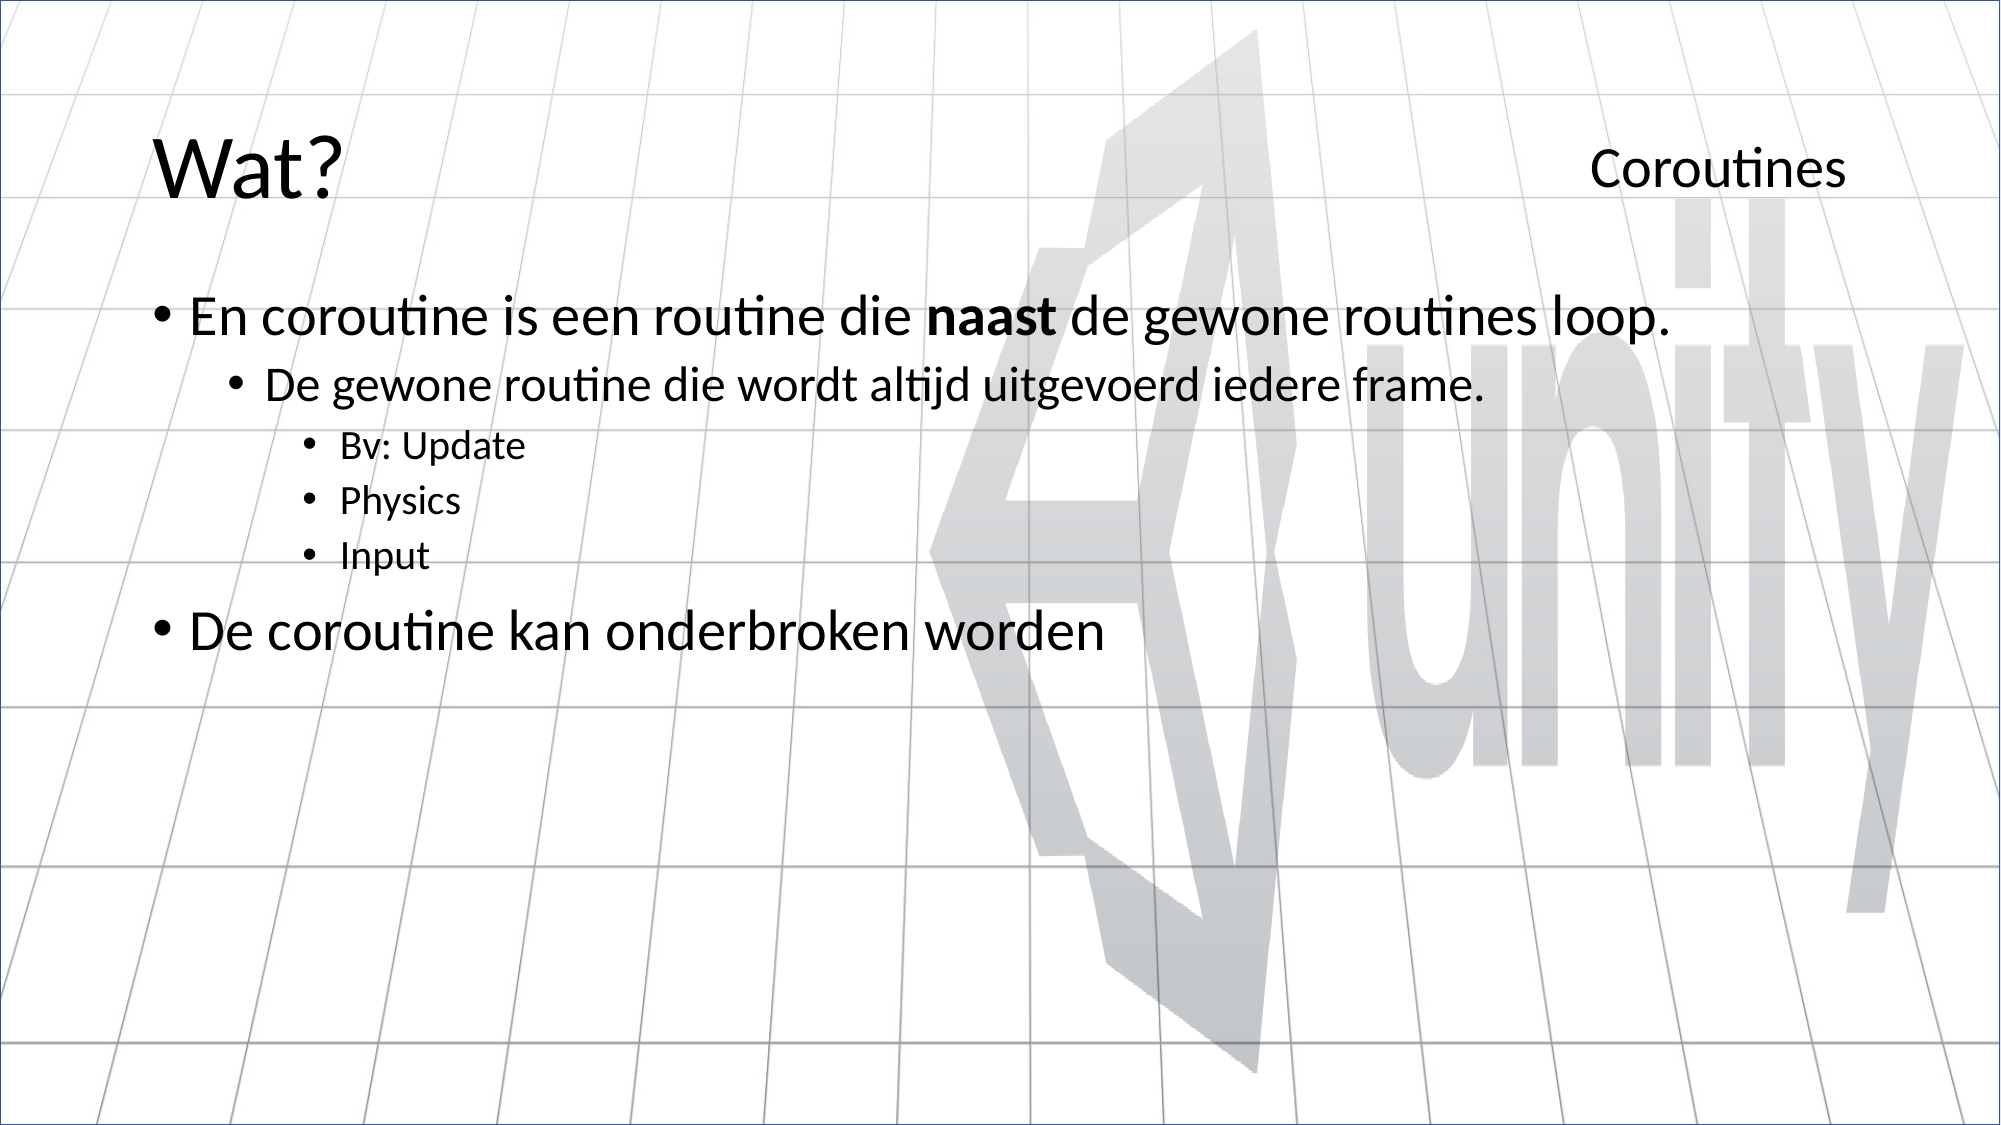

# Wat?
Coroutines
En coroutine is een routine die naast de gewone routines loop.
De gewone routine die wordt altijd uitgevoerd iedere frame.
Bv: Update
Physics
Input
De coroutine kan onderbroken worden